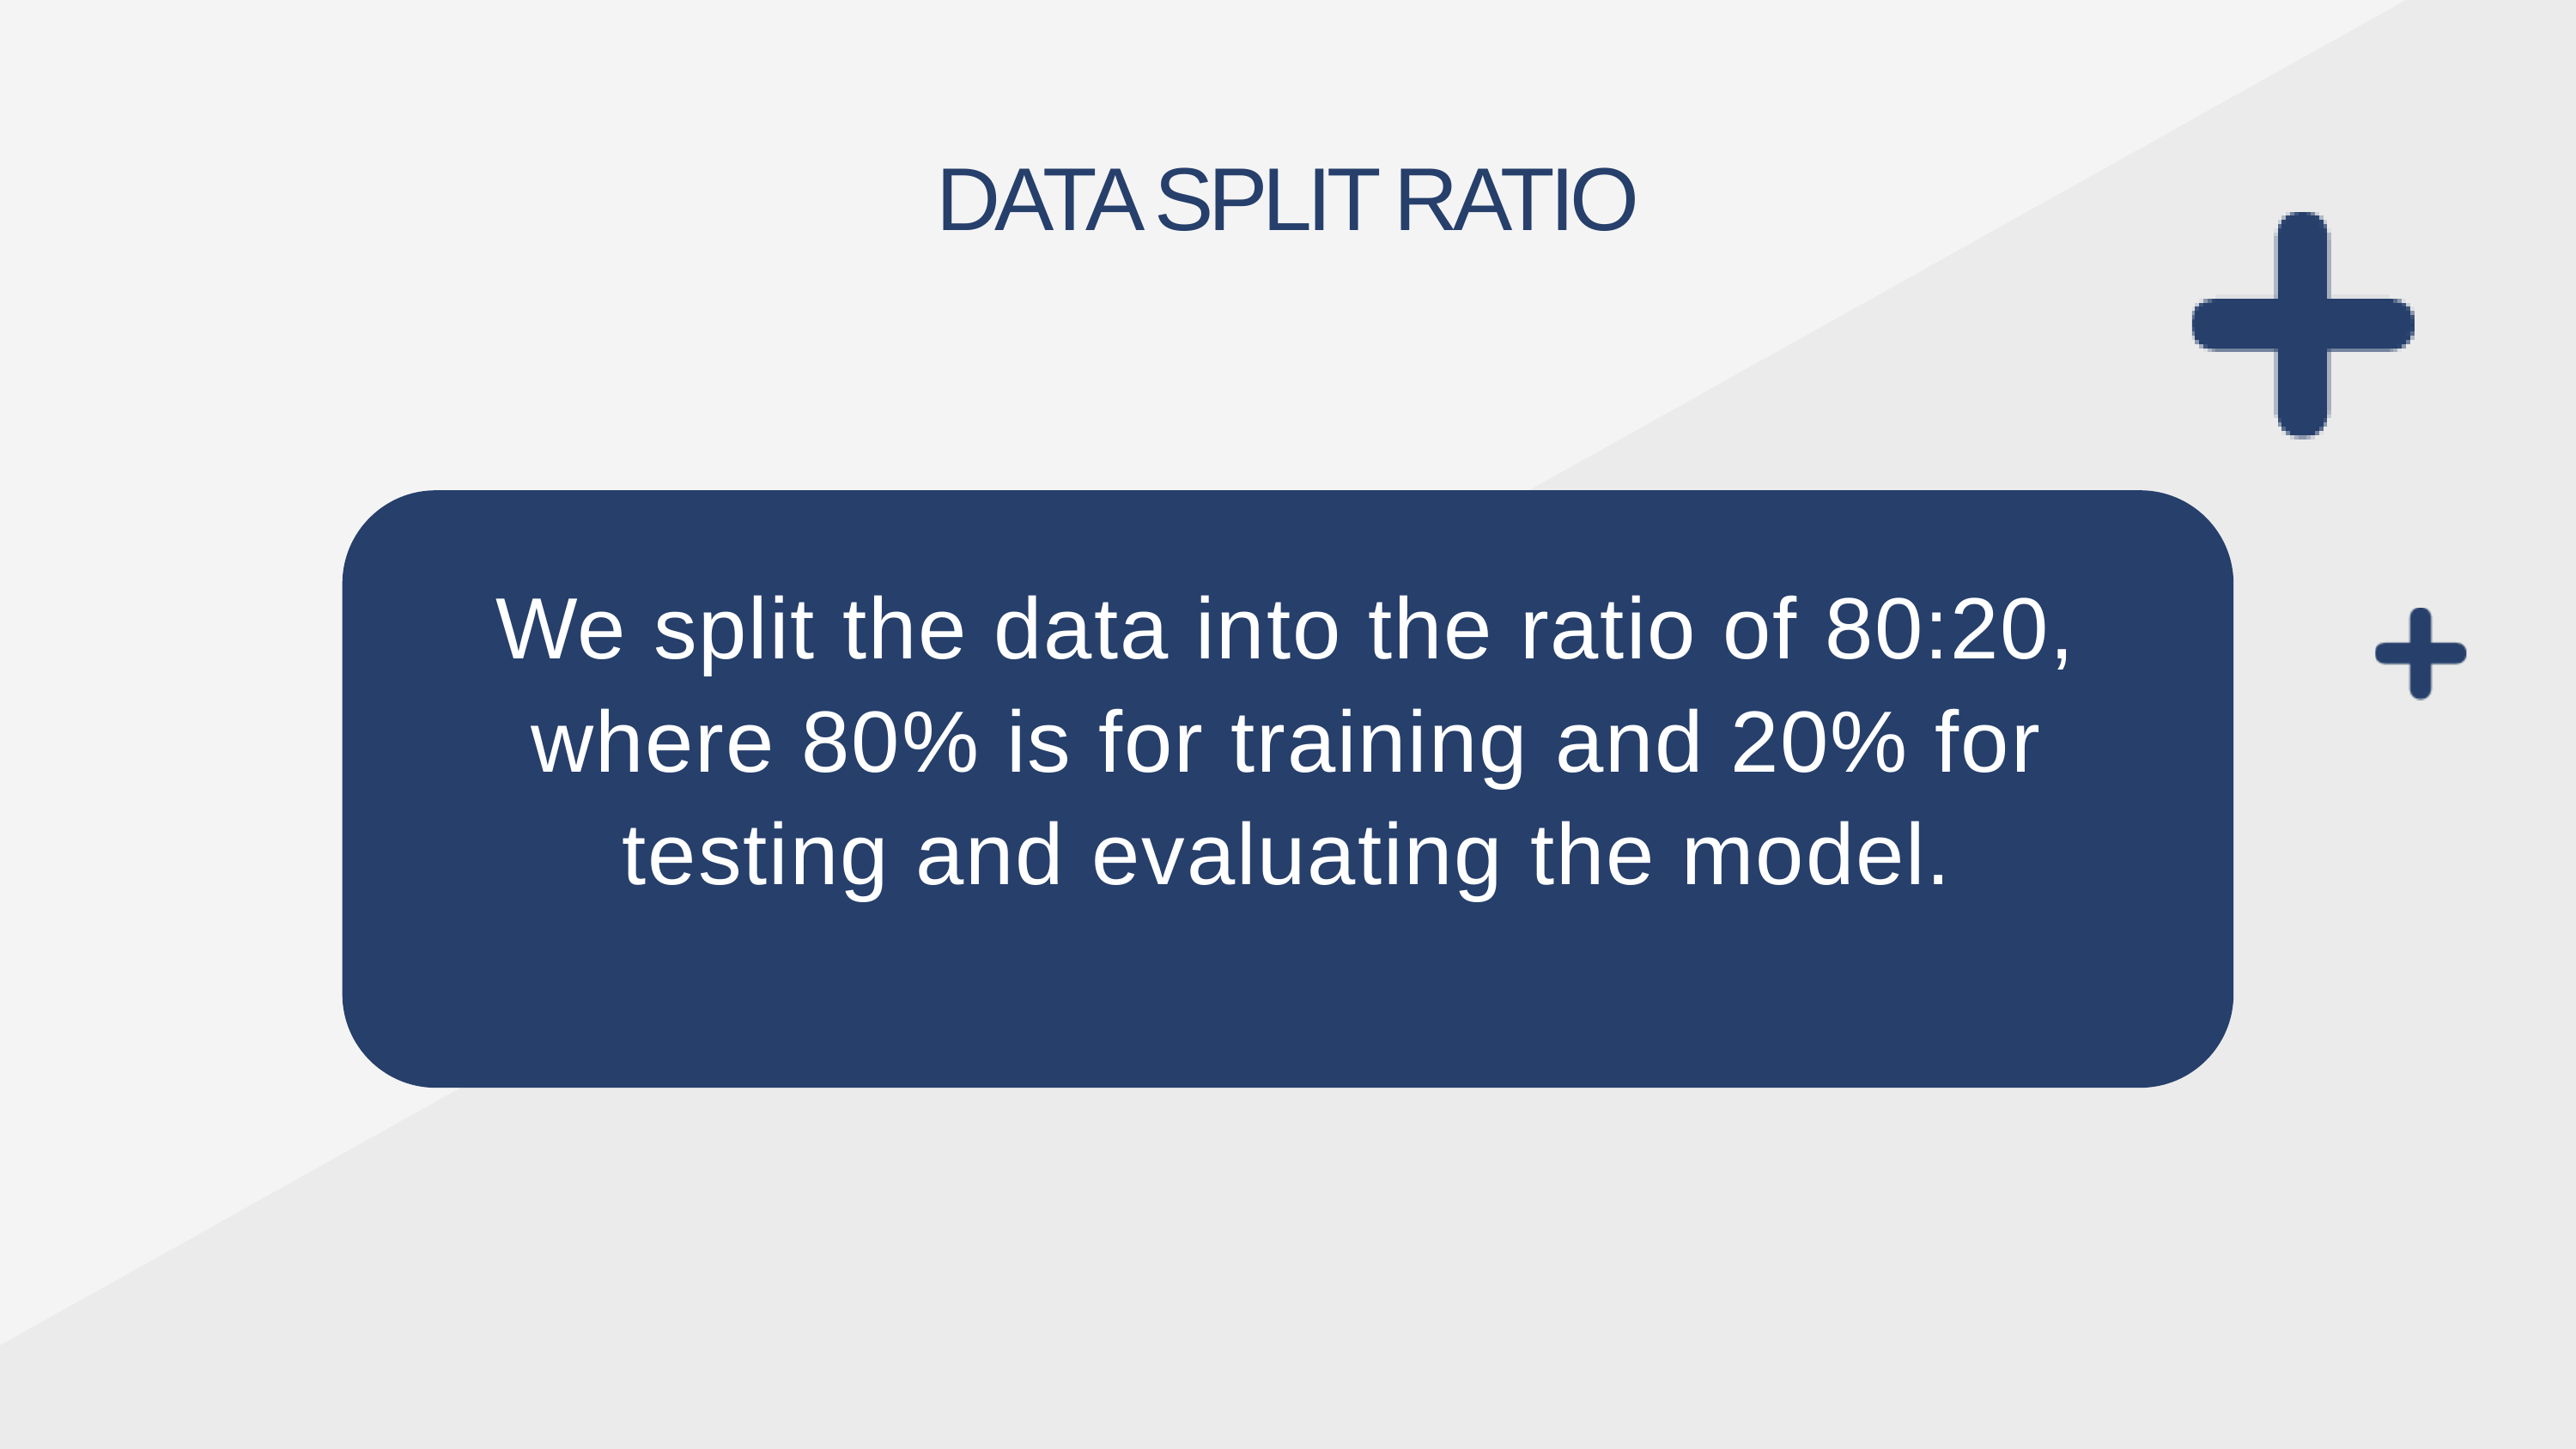

DATA SPLIT RATIO

We split the data into the ratio of 80:20, where 80% is for training and 20% for testing and evaluating the model.